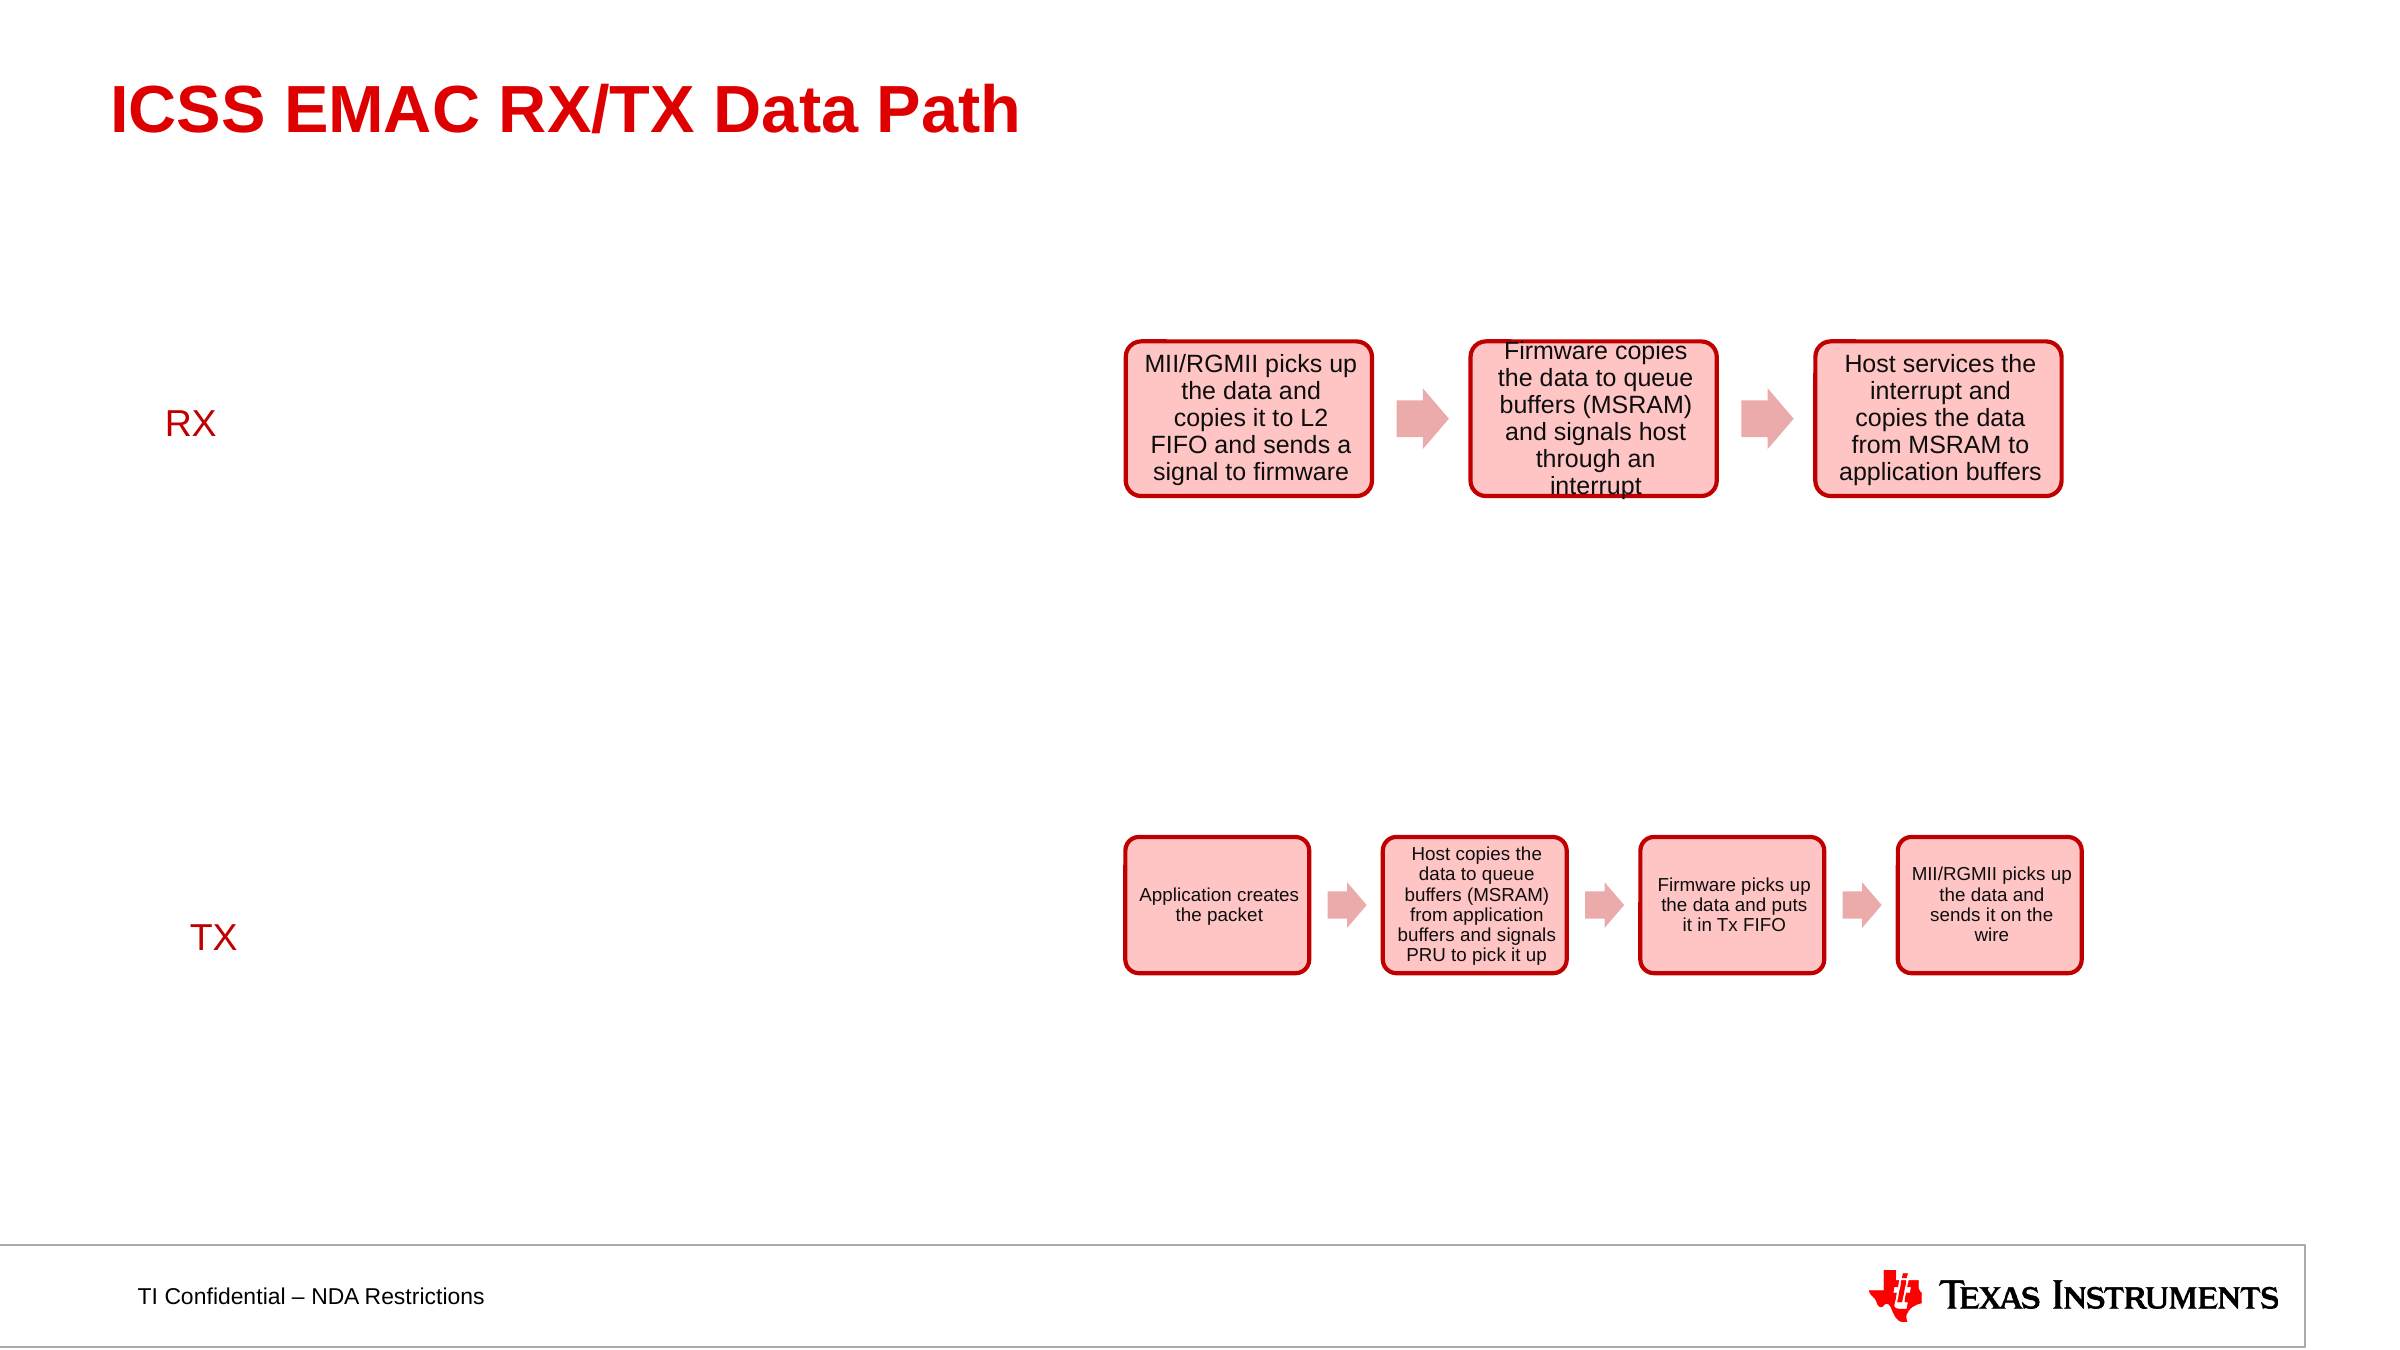

# ICSS EMAC RX/TX Data Path
MII/RGMII picks up the data and copies it to L2 FIFO and sends a signal to firmware

Firmware copies the data to queue buffers (MSRAM) and signals host through an interrupt

Host services the interrupt and copies the data from MSRAM to application buffers
RX
Application creates the packet

Host copies the data to queue buffers (MSRAM) from application buffers and signals PRU to pick it up

Firmware picks up the data and puts it in Tx FIFO

MII/RGMII picks up the data and sends it on the wire
TX